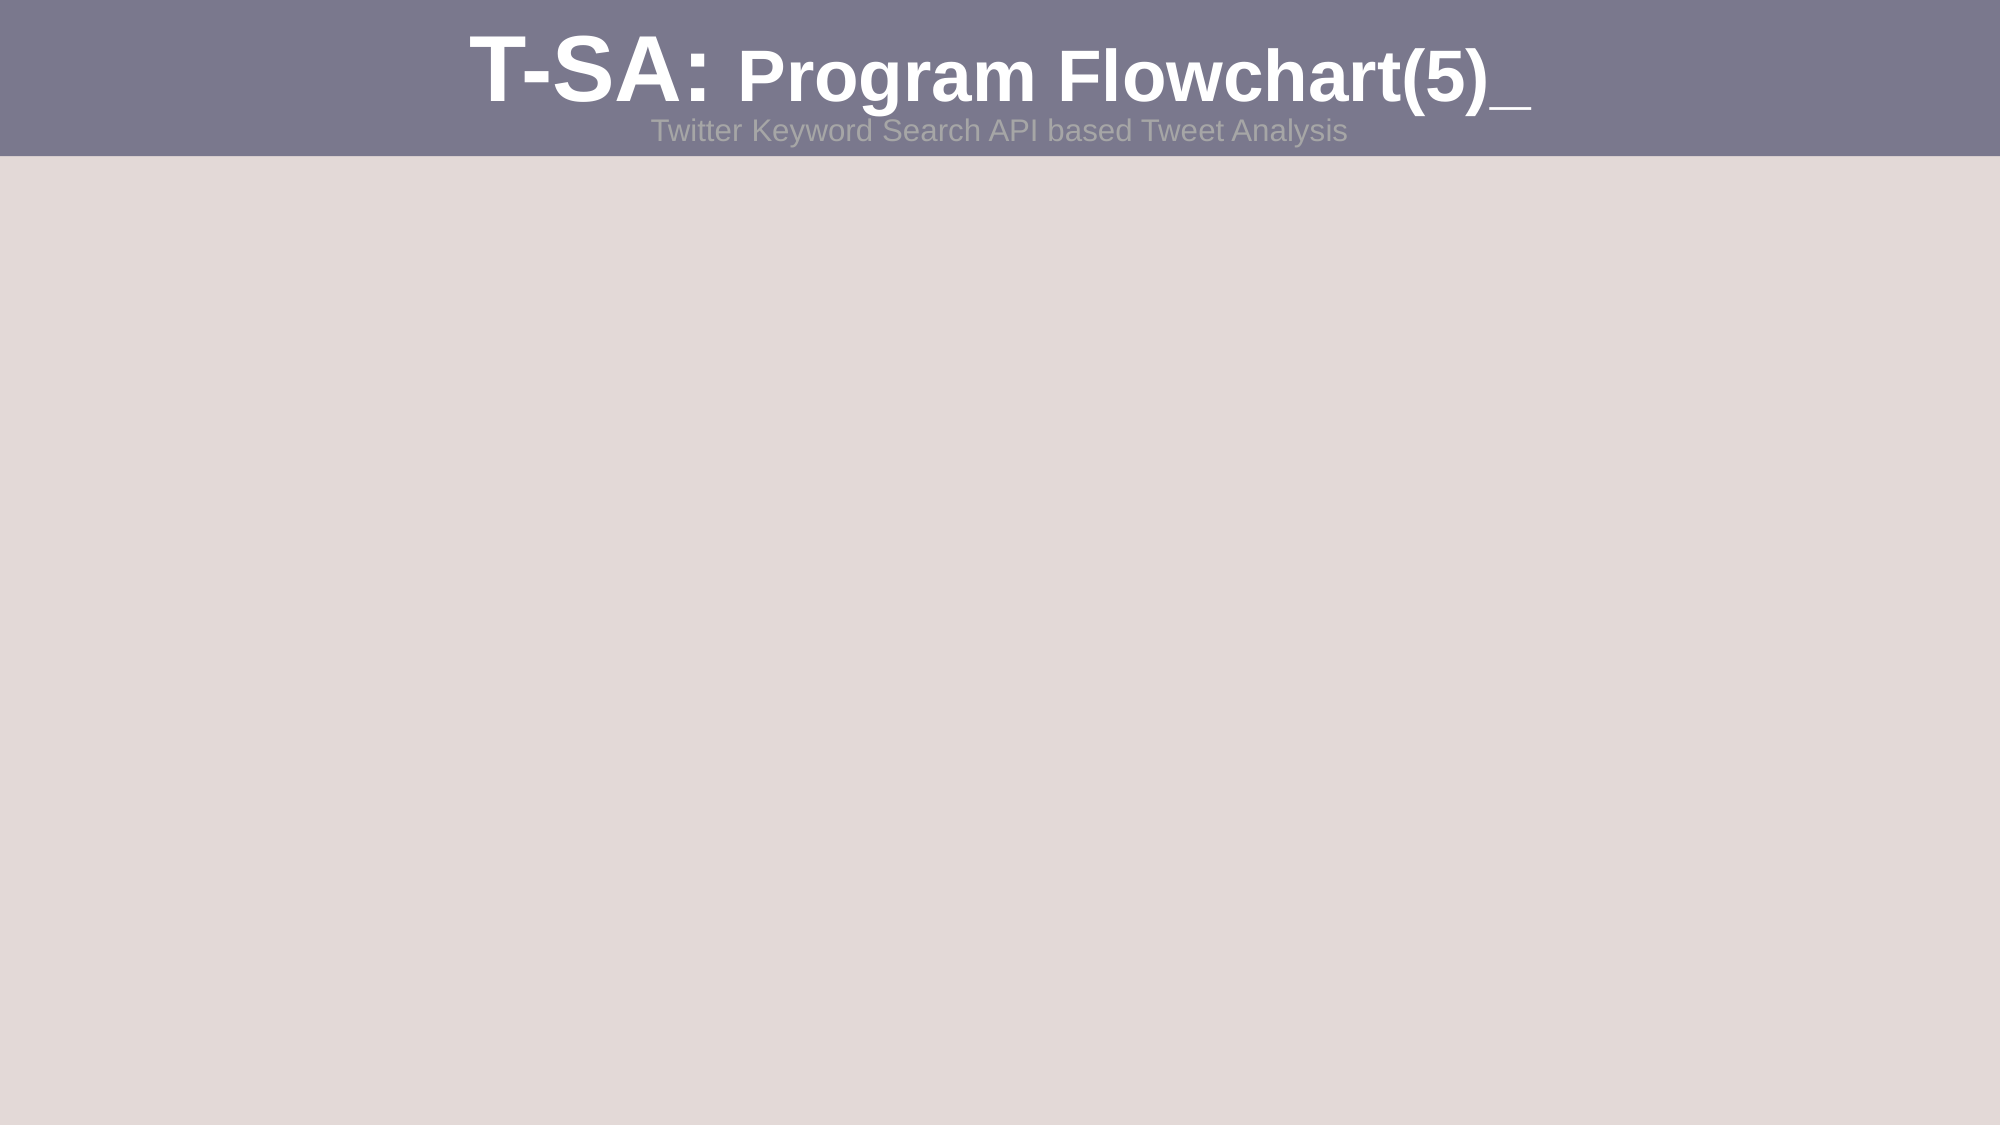

T-SA: Program Flowchart(5)_
Twitter Keyword Search API based Tweet Analysis